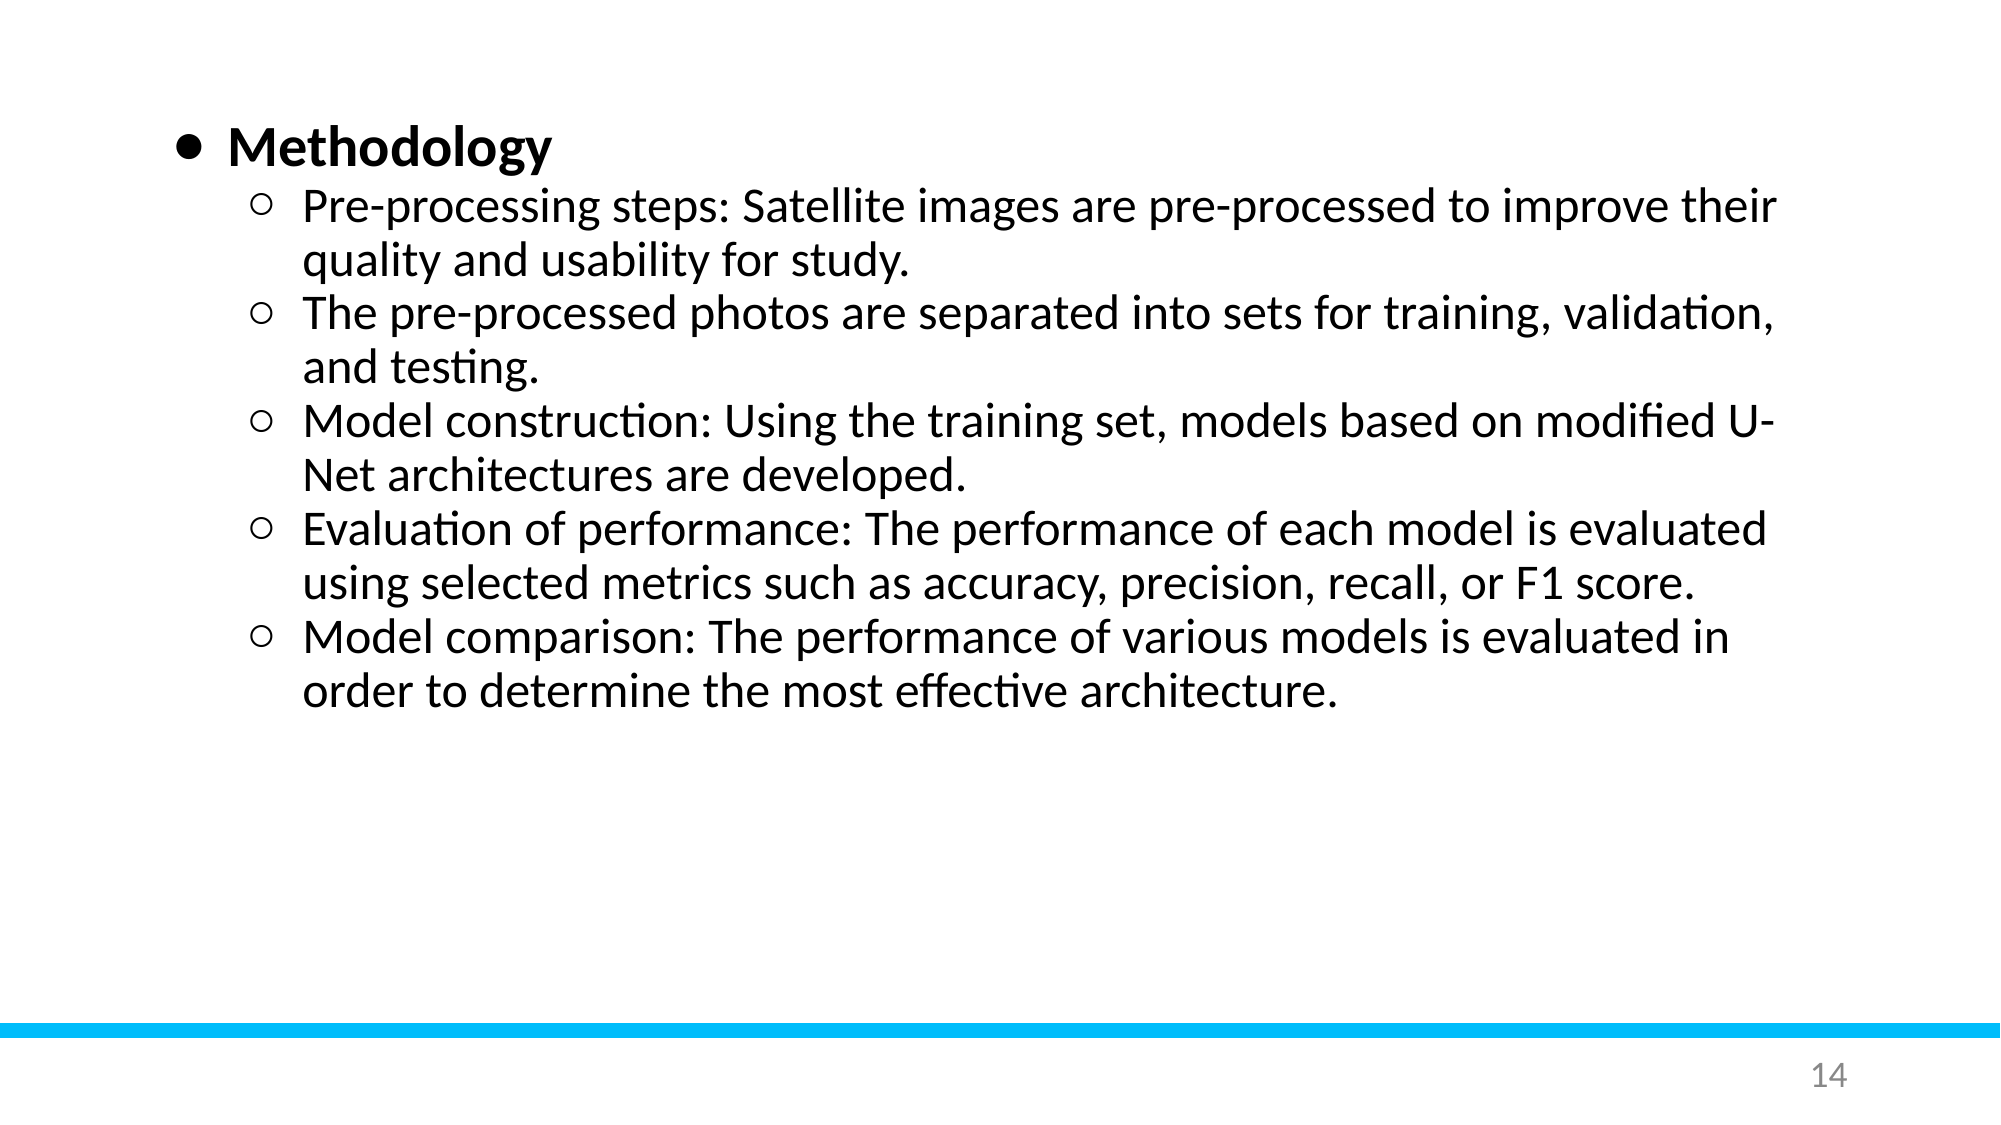

Methodology
Pre-processing steps: Satellite images are pre-processed to improve their quality and usability for study.
The pre-processed photos are separated into sets for training, validation, and testing.
Model construction: Using the training set, models based on modified U-Net architectures are developed.
Evaluation of performance: The performance of each model is evaluated using selected metrics such as accuracy, precision, recall, or F1 score.
Model comparison: The performance of various models is evaluated in order to determine the most effective architecture.
14